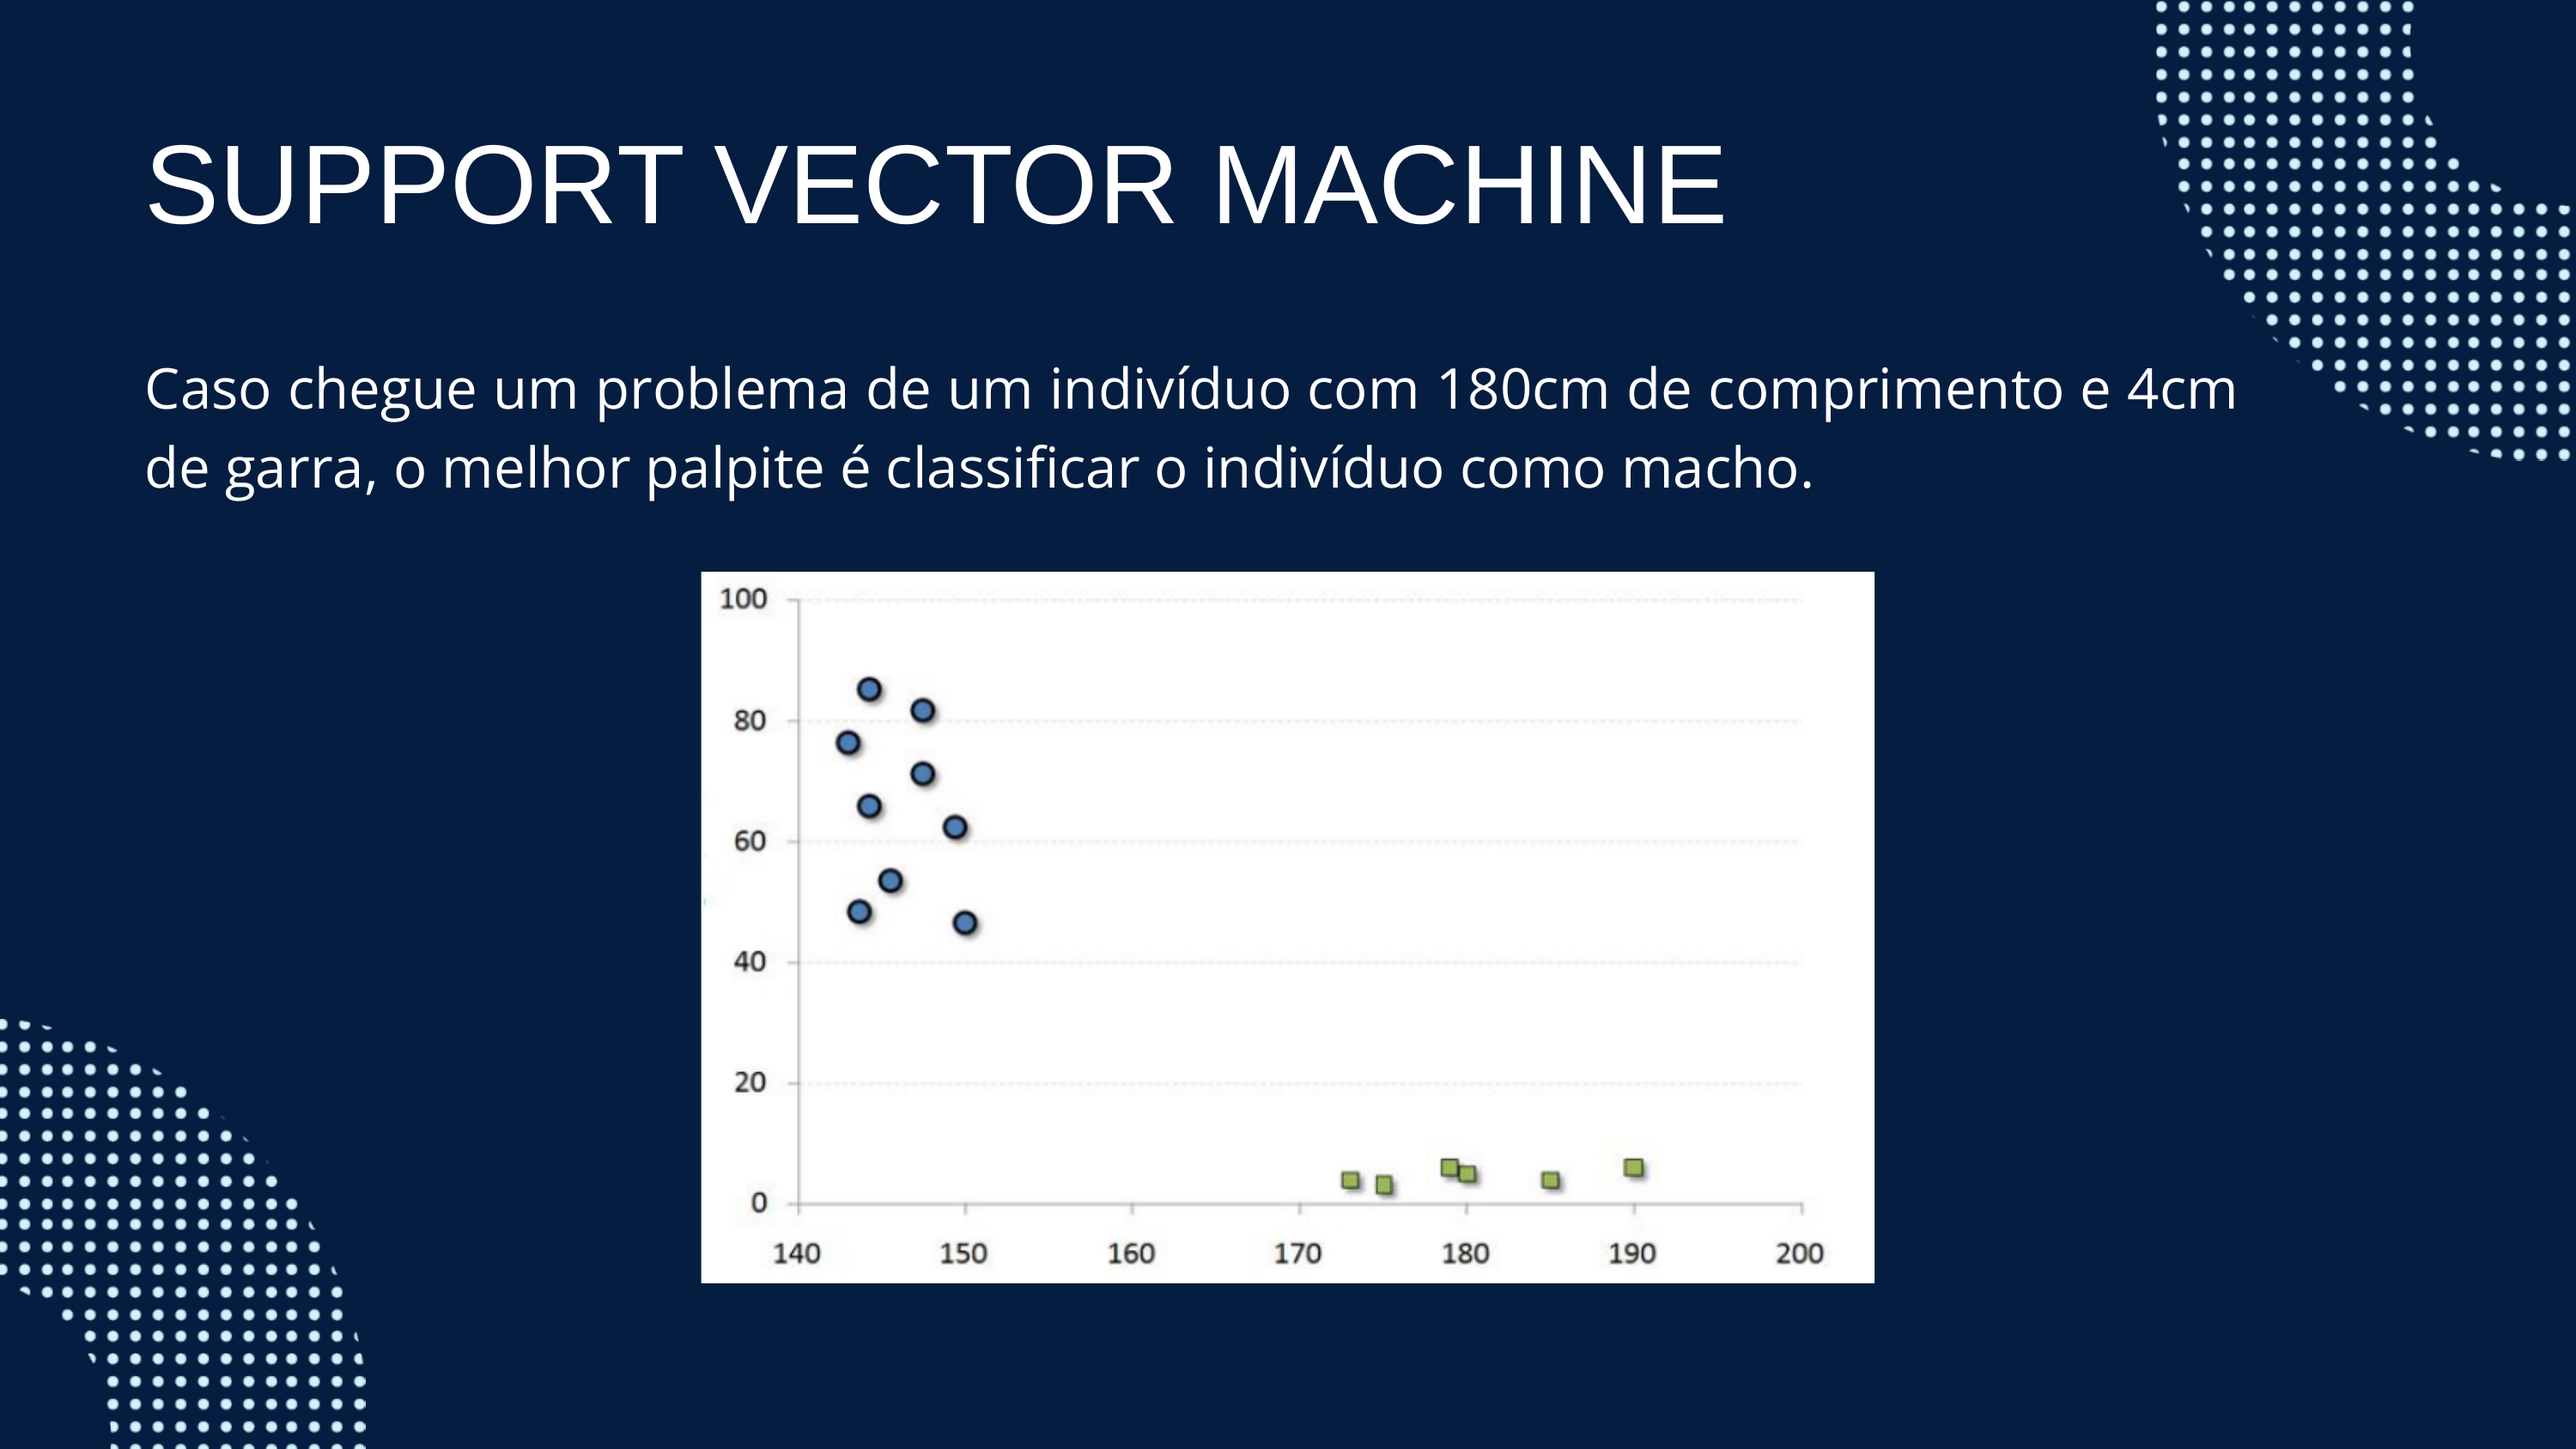

SUPPORT VECTOR MACHINE
Caso chegue um problema de um indivíduo com 180cm de comprimento e 4cm de garra, o melhor palpite é classificar o indivíduo como macho.